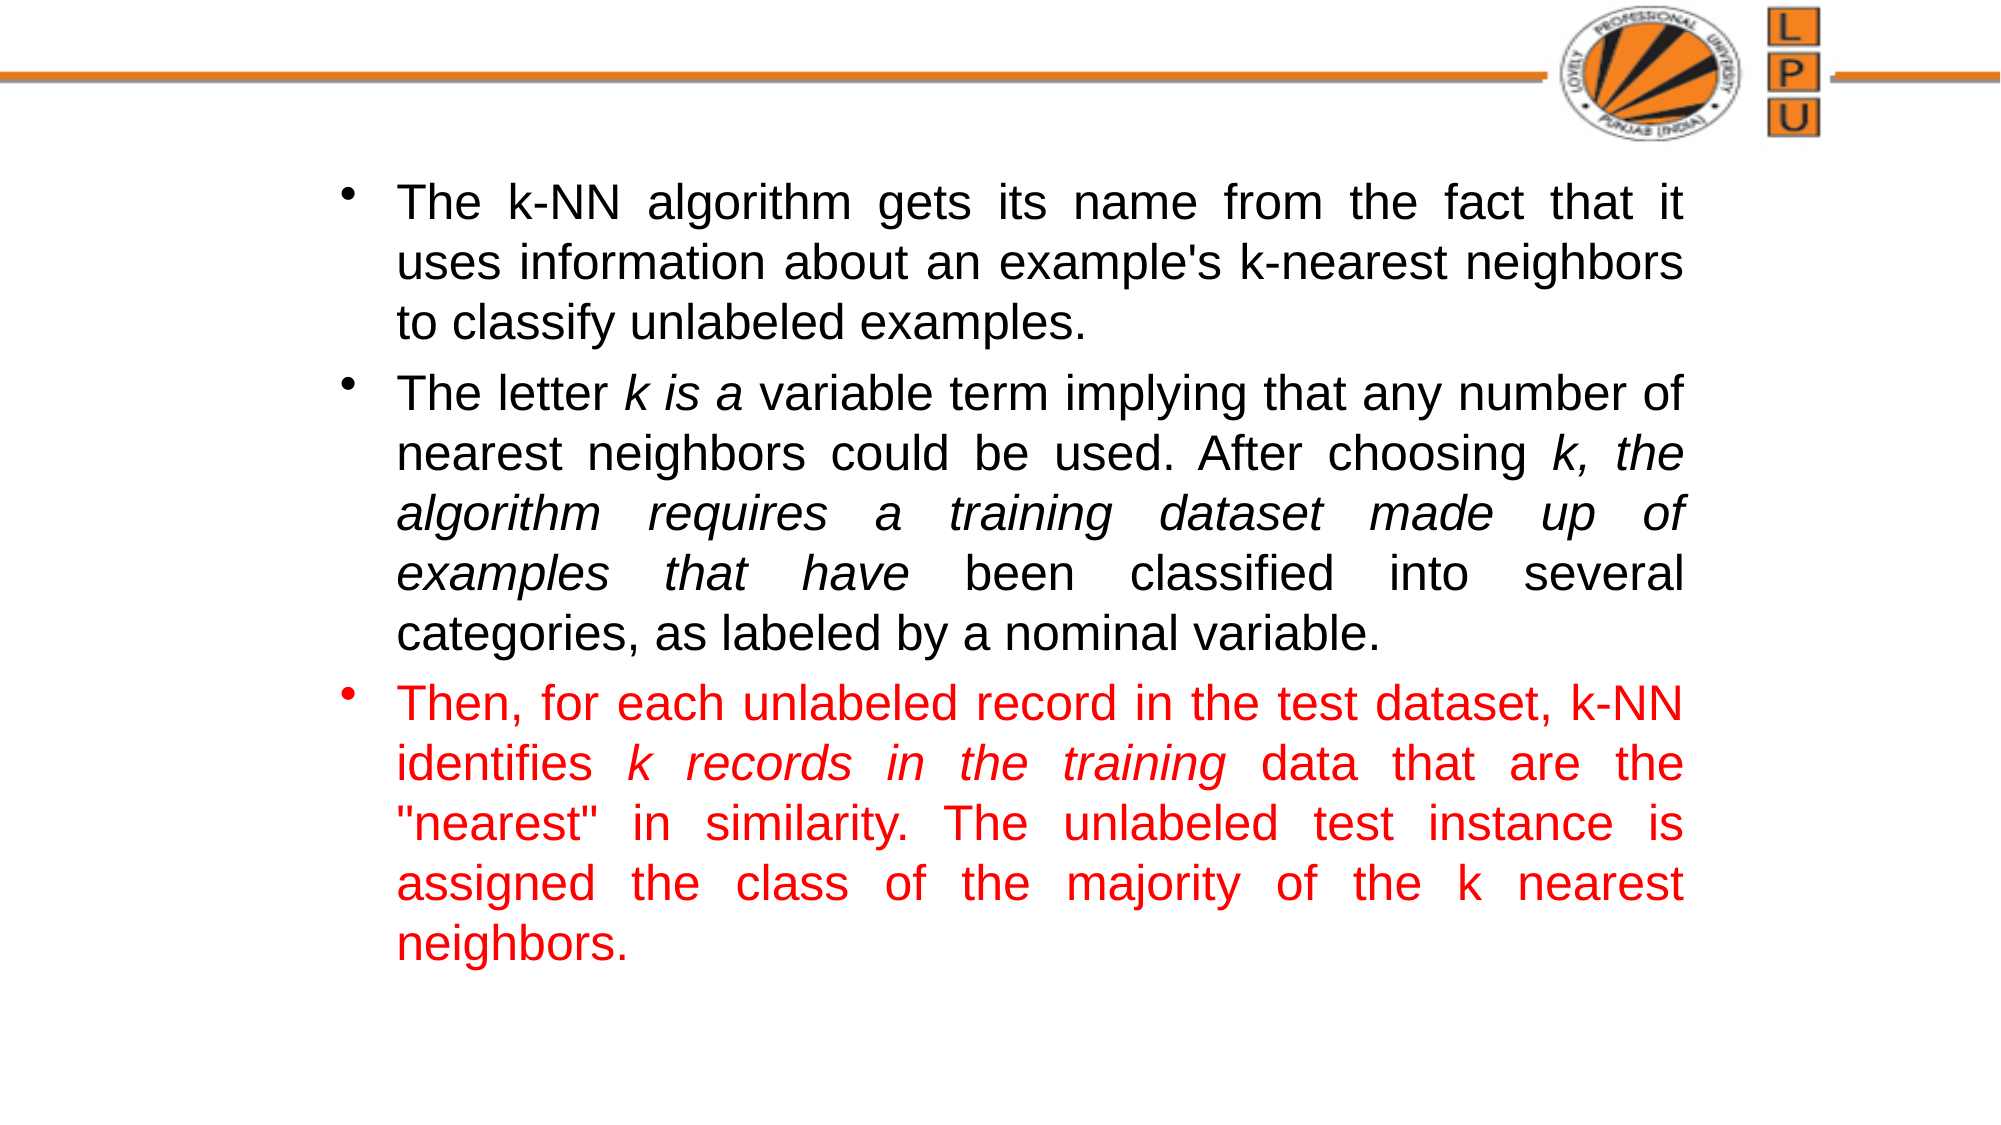

The k-NN algorithm gets its name from the fact that it uses information about an example's k-nearest neighbors to classify unlabeled examples.
The letter k is a variable term implying that any number of nearest neighbors could be used. After choosing k, the algorithm requires a training dataset made up of examples that have been classified into several categories, as labeled by a nominal variable.
Then, for each unlabeled record in the test dataset, k-NN identifies k records in the training data that are the "nearest" in similarity. The unlabeled test instance is assigned the class of the majority of the k nearest neighbors.